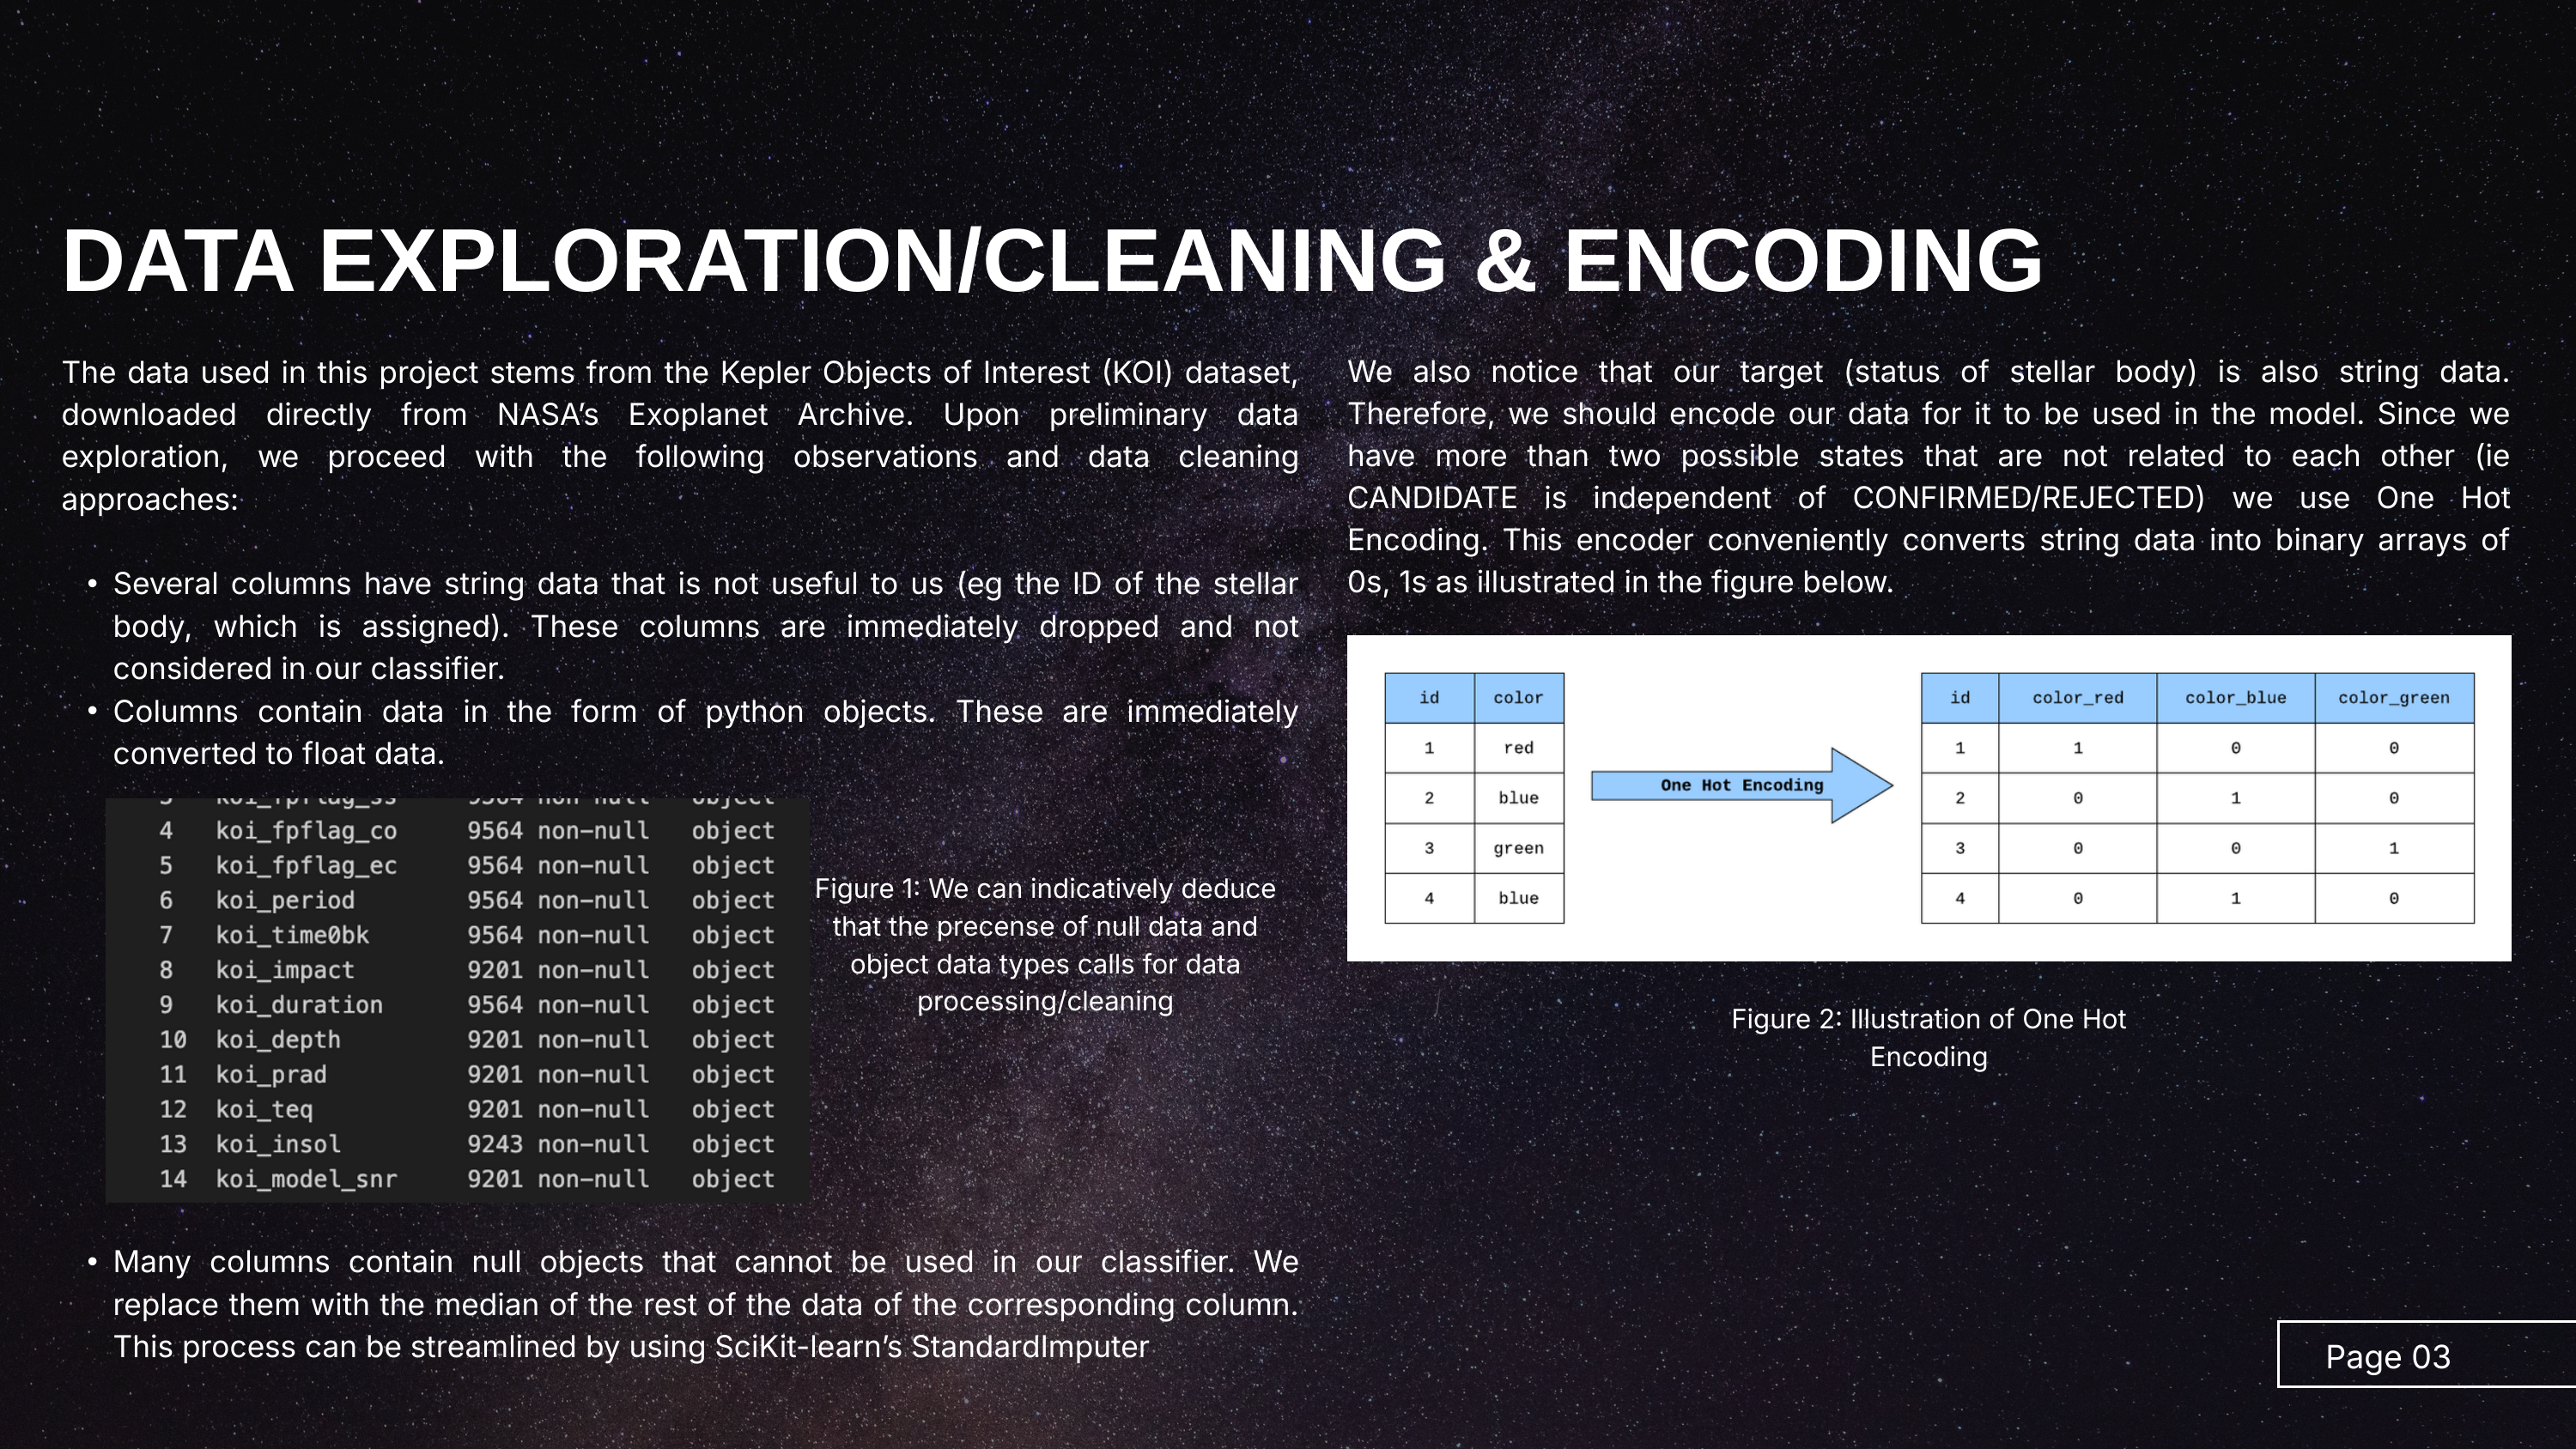

DATA EXPLORATION/CLEANING & ENCODING
The data used in this project stems from the Kepler Objects of Interest (KOI) dataset, downloaded directly from NASA’s Exoplanet Archive. Upon preliminary data exploration, we proceed with the following observations and data cleaning approaches:

Several columns have string data that is not useful to us (eg the ID of the stellar body, which is assigned). These columns are immediately dropped and not considered in our classifier.
Columns contain data in the form of python objects. These are immediately converted to float data.

Many columns contain null objects that cannot be used in our classifier. We replace them with the median of the rest of the data of the corresponding column. This process can be streamlined by using SciKit-learn’s StandardImputer
We also notice that our target (status of stellar body) is also string data. Therefore, we should encode our data for it to be used in the model. Since we have more than two possible states that are not related to each other (ie CANDIDATE is independent of CONFIRMED/REJECTED) we use One Hot Encoding. This encoder conveniently converts string data into binary arrays of 0s, 1s as illustrated in the figure below.

Figure 1: We can indicatively deduce that the precense of null data and object data types calls for data processing/cleaning
Figure 2: Illustration of One Hot Encoding

Page 03